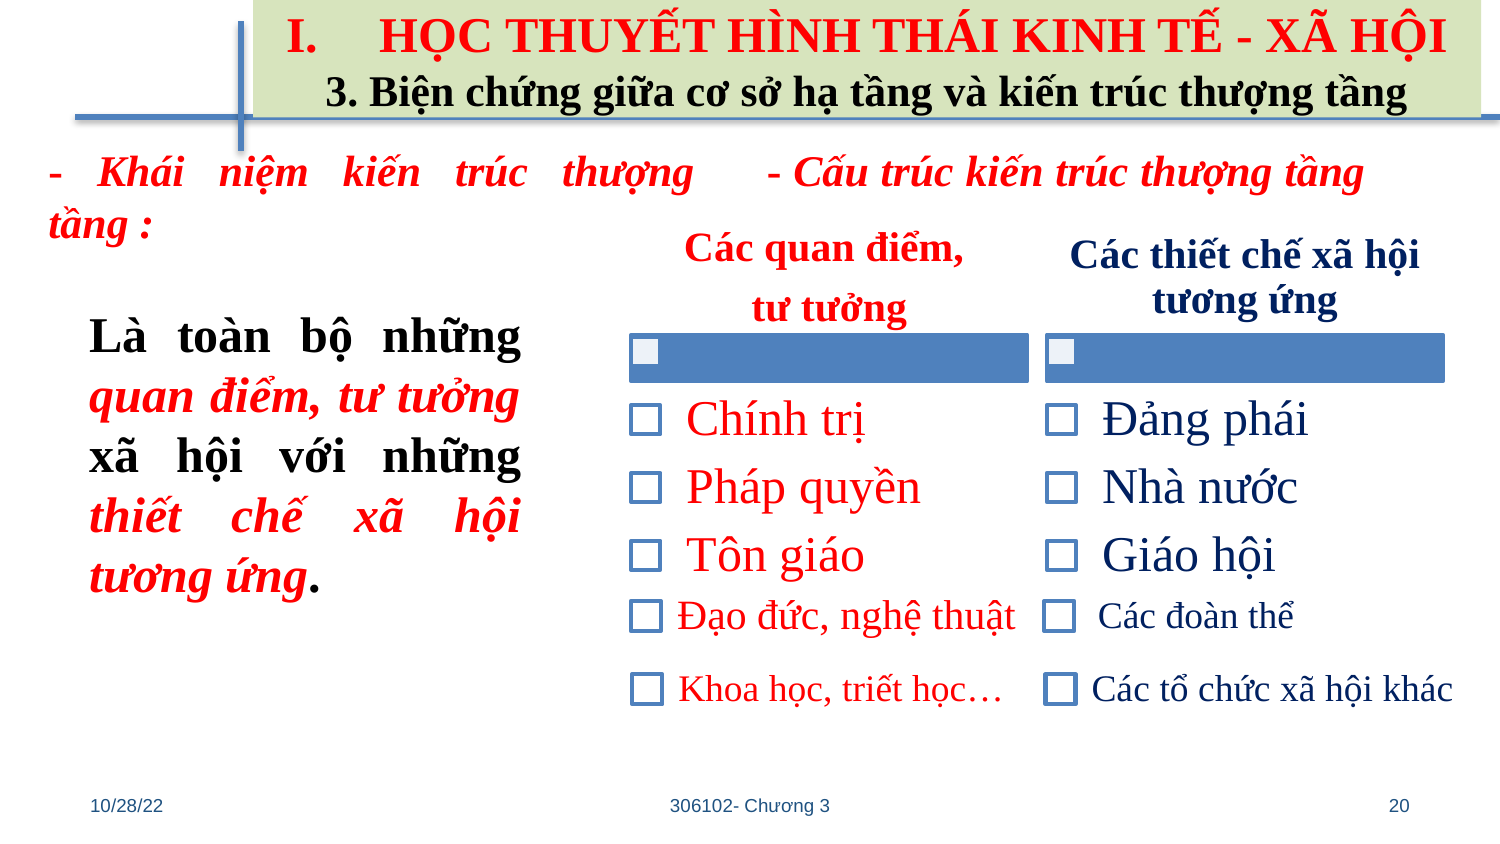

HỌC THUYẾT HÌNH THÁI KINH TẾ - XÃ HỘI
3. Biện chứng giữa cơ sở hạ tầng và kiến trúc thượng tầng
- Khái niệm kiến trúc thượng tầng :
- Cấu trúc kiến trúc thượng tầng
Các quan điểm,
tư tưởng
Chính trị
Pháp quyền
Tôn giáo
Các thiết chế xã hội tương ứng
Đảng phái
Nhà nước
Giáo hội
Là toàn bộ những quan điểm, tư tưởng xã hội với những thiết chế xã hội tương ứng.

Đạo đức, nghệ thuật
Các đoàn thể

Khoa học, triết học…

Các tổ chức xã hội khác

10/28/22
306102- Chương 3
20